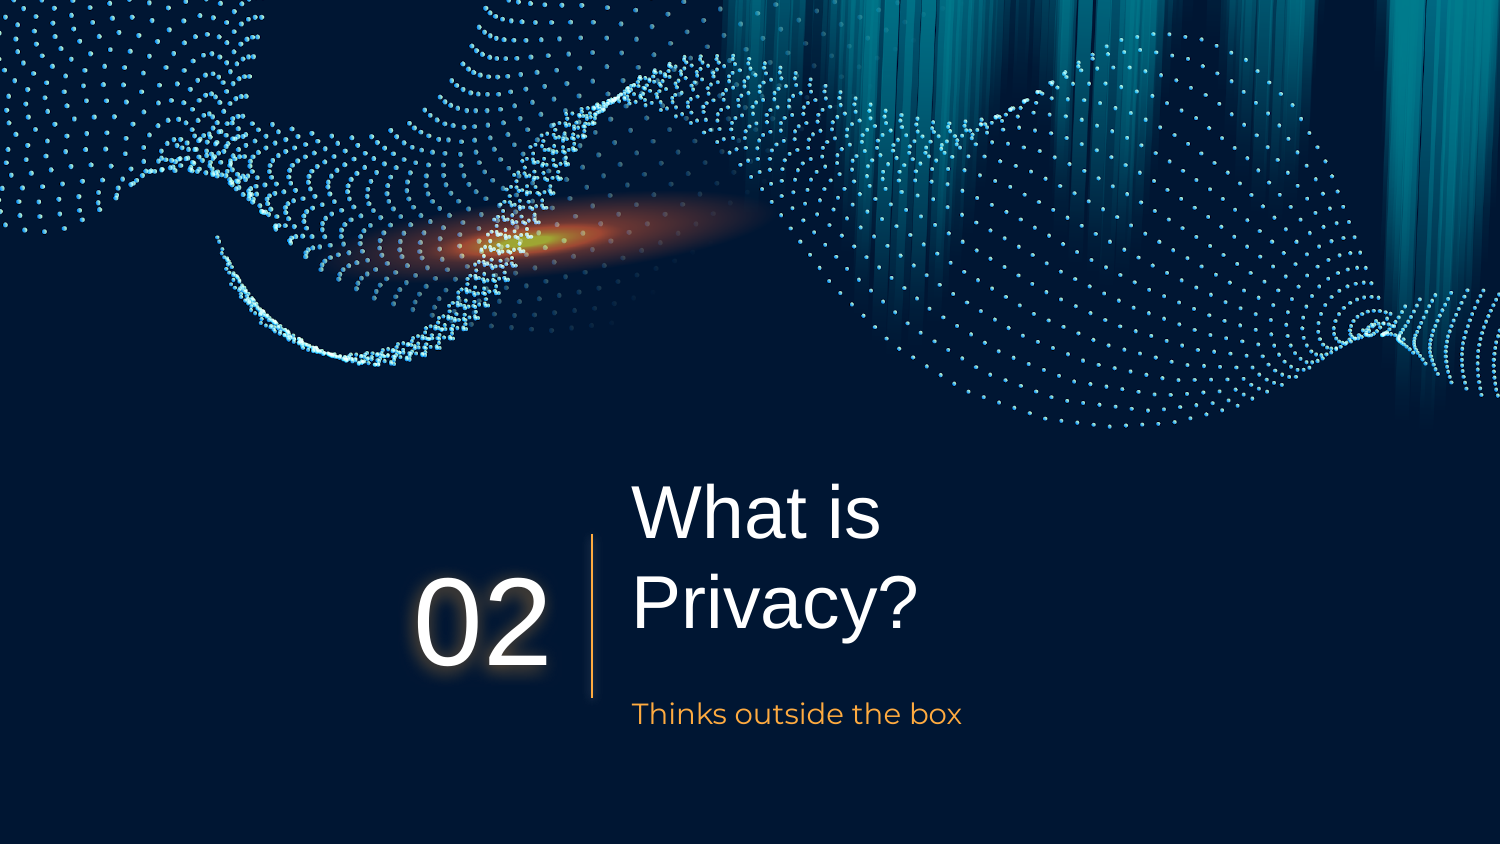

# What is Privacy?
02
Thinks outside the box